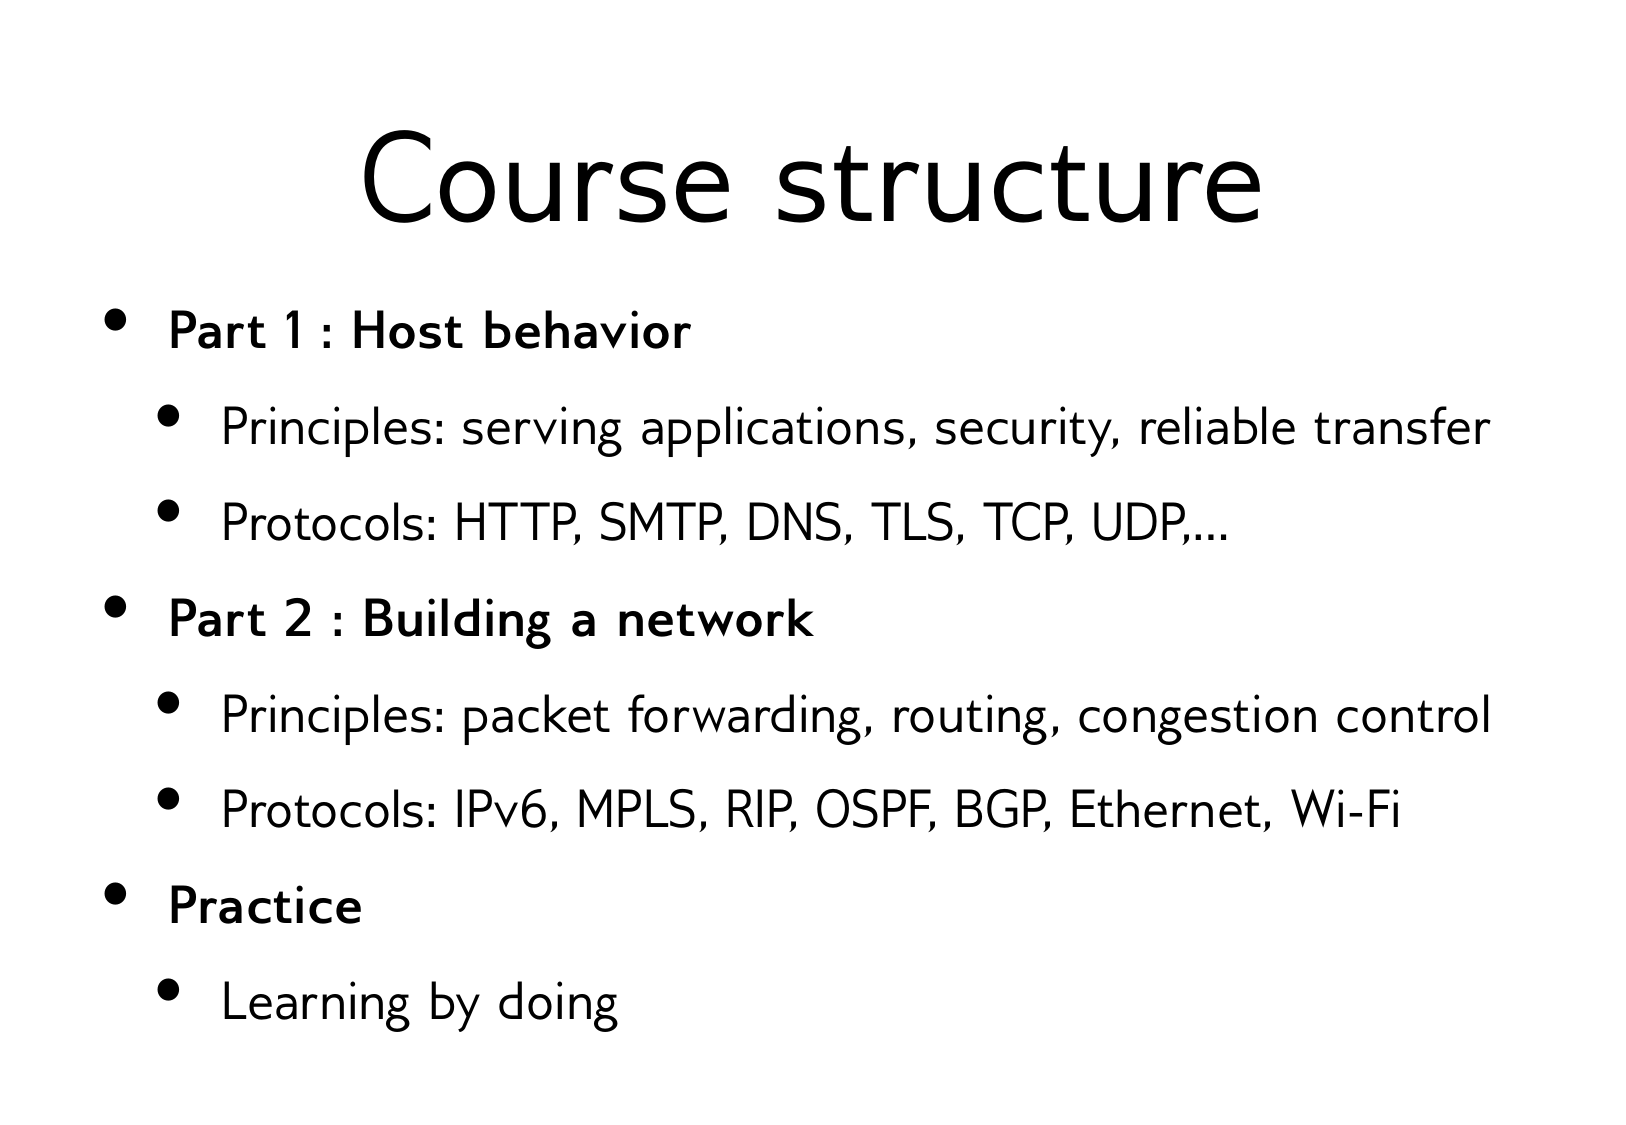

# Course structure
Part 1 : Host behavior
Principles: serving applications, security, reliable transfer
Protocols: HTTP, SMTP, DNS, TLS, TCP, UDP,…
Part 2 : Building a network
Principles: packet forwarding, routing, congestion control
Protocols: IPv6, MPLS, RIP, OSPF, BGP, Ethernet, Wi-Fi
Practice
Learning by doing